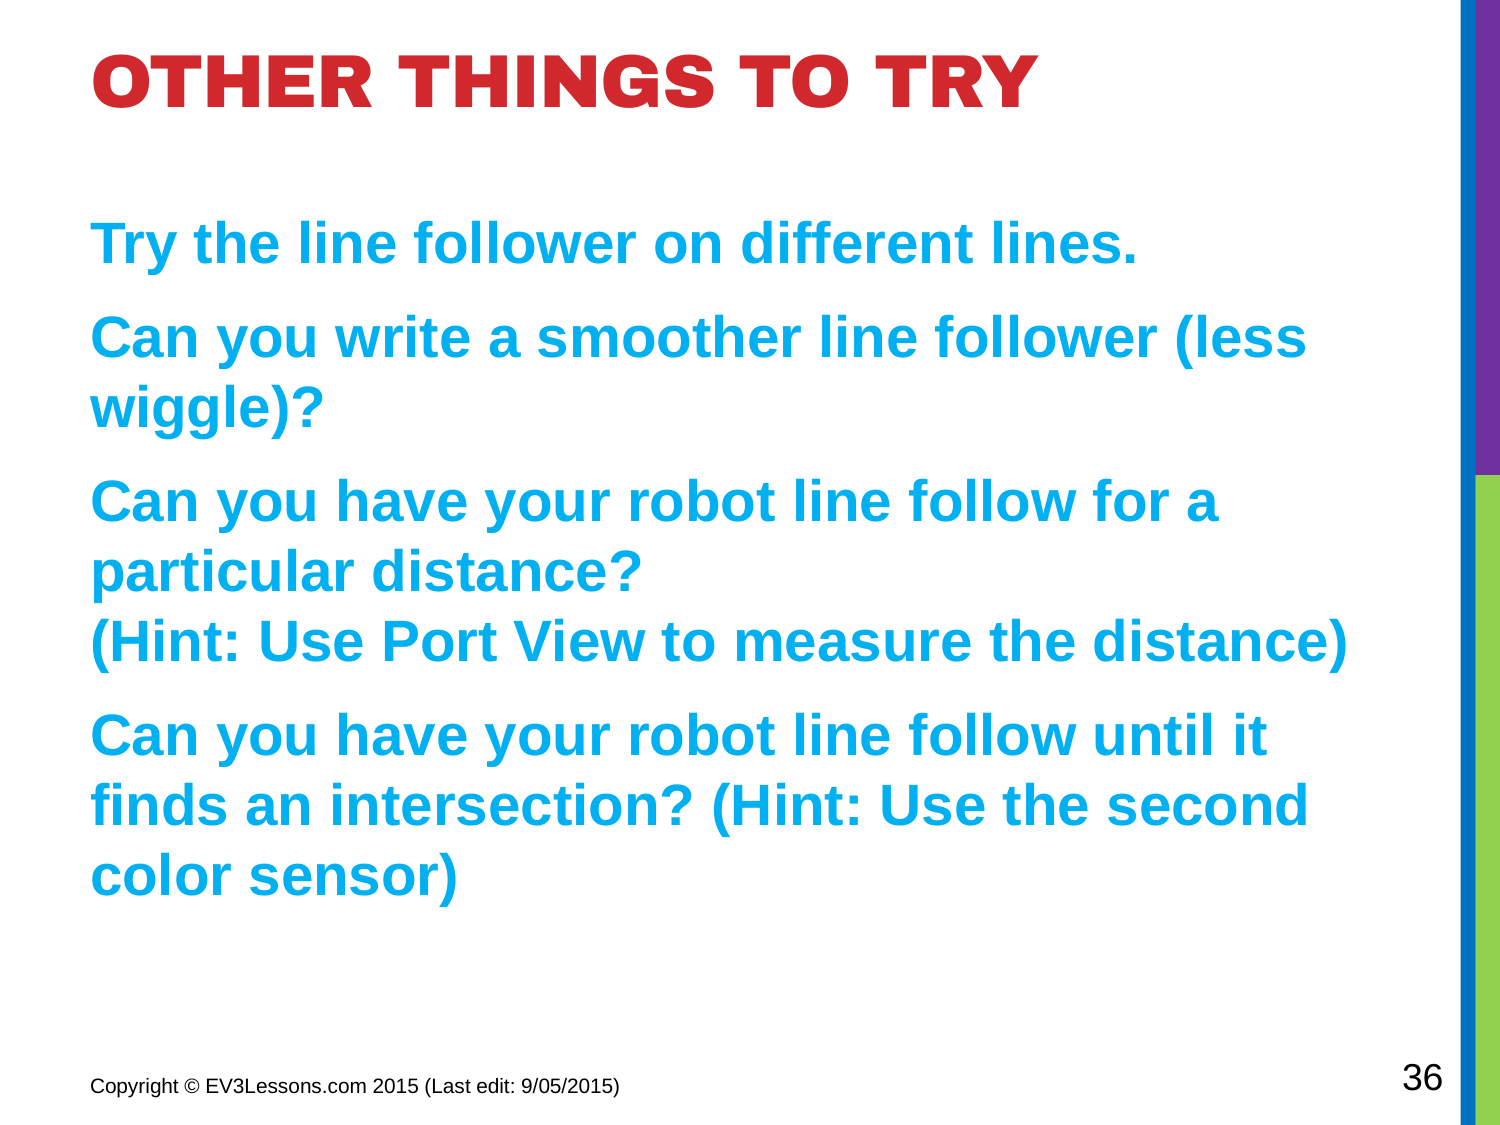

# Other things to try
Try the line follower on different lines.
Can you write a smoother line follower (less wiggle)?
Can you have your robot line follow for a particular distance?
(Hint: Use Port View to measure the distance)
Can you have your robot line follow until it finds an intersection? (Hint: Use the second color sensor)

36
Copyright © EV3Lessons.com 2015 (Last edit: 9/05/2015)